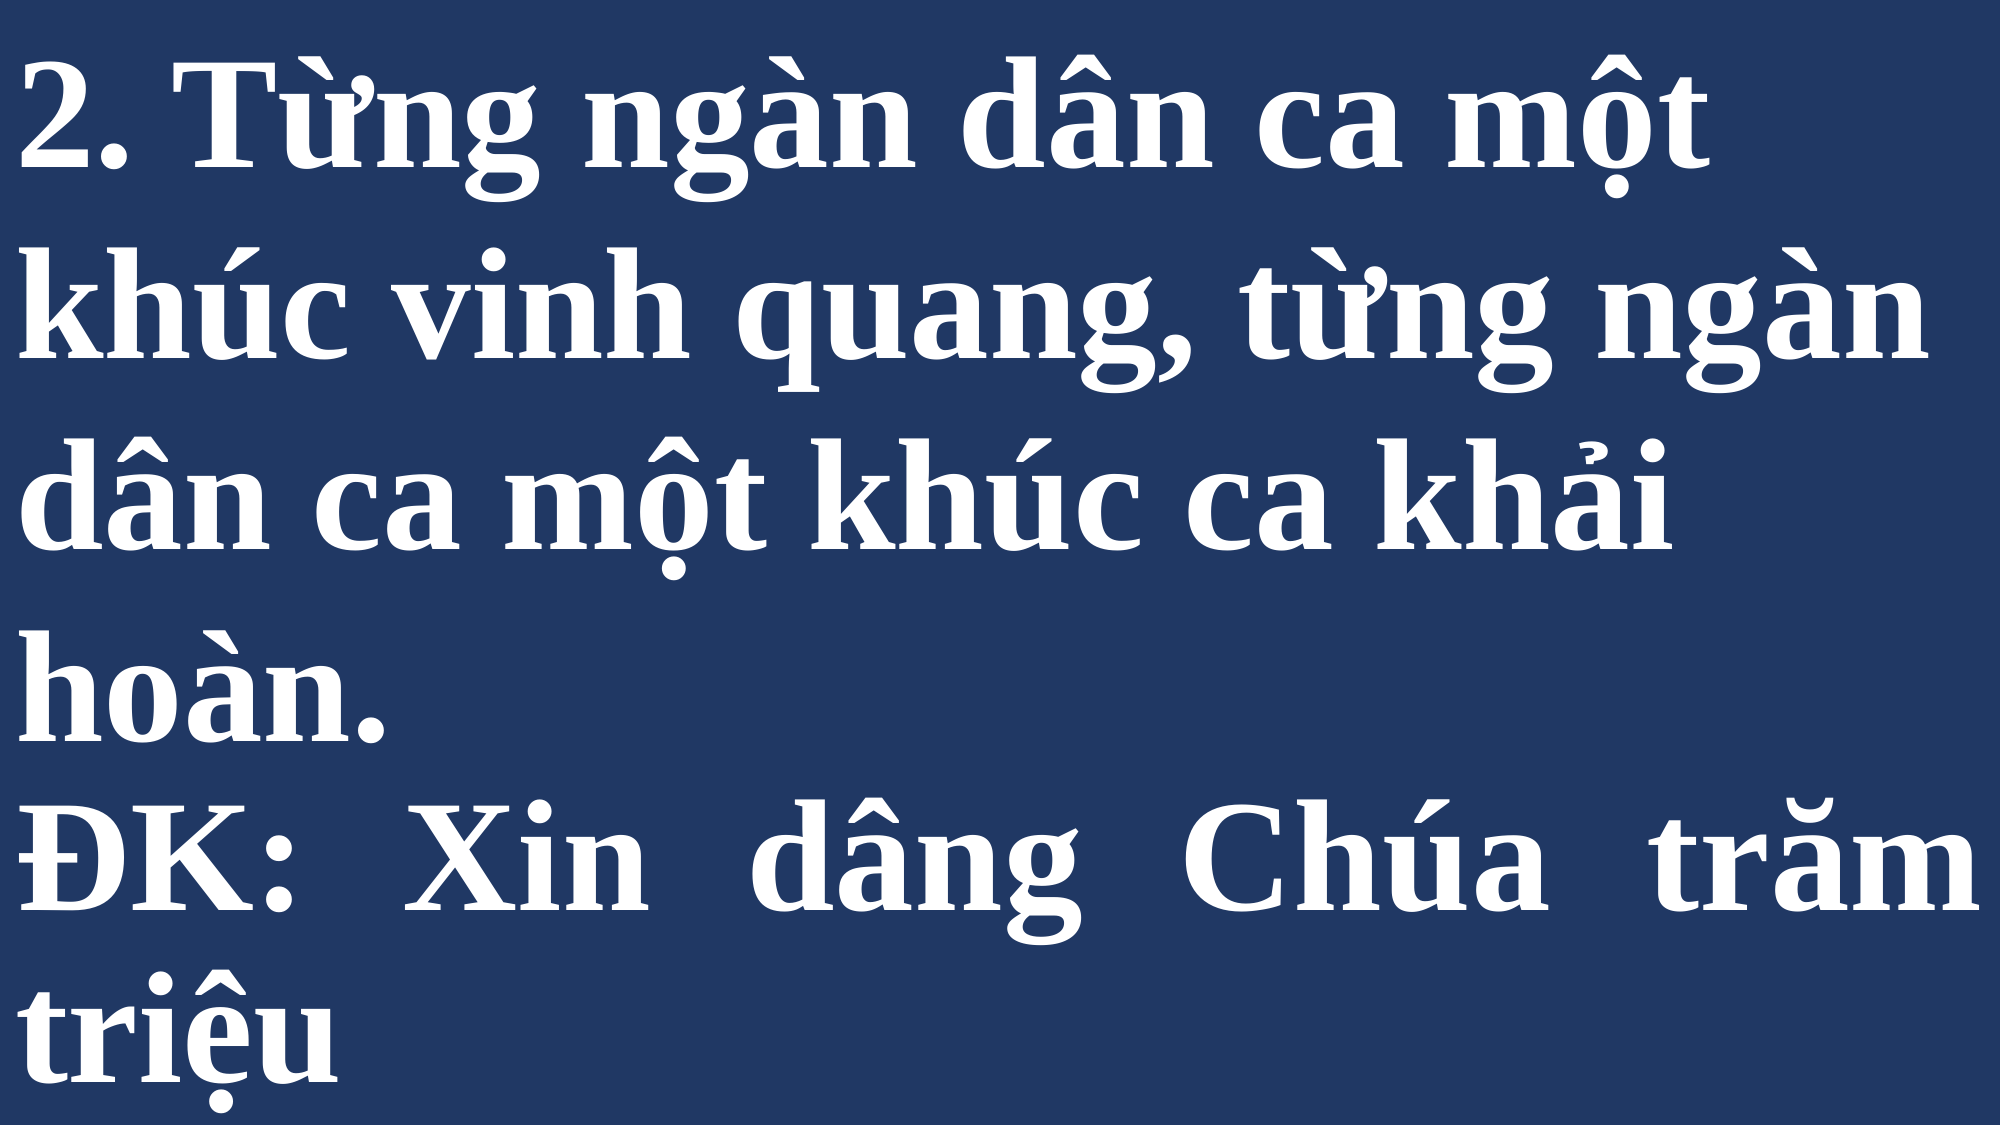

# 2. Từng ngàn dân ca một khúc vinh quang, từng ngàn dân ca một khúc ca khải hoàn.
ĐK: Xin dâng Chúa trăm triệu